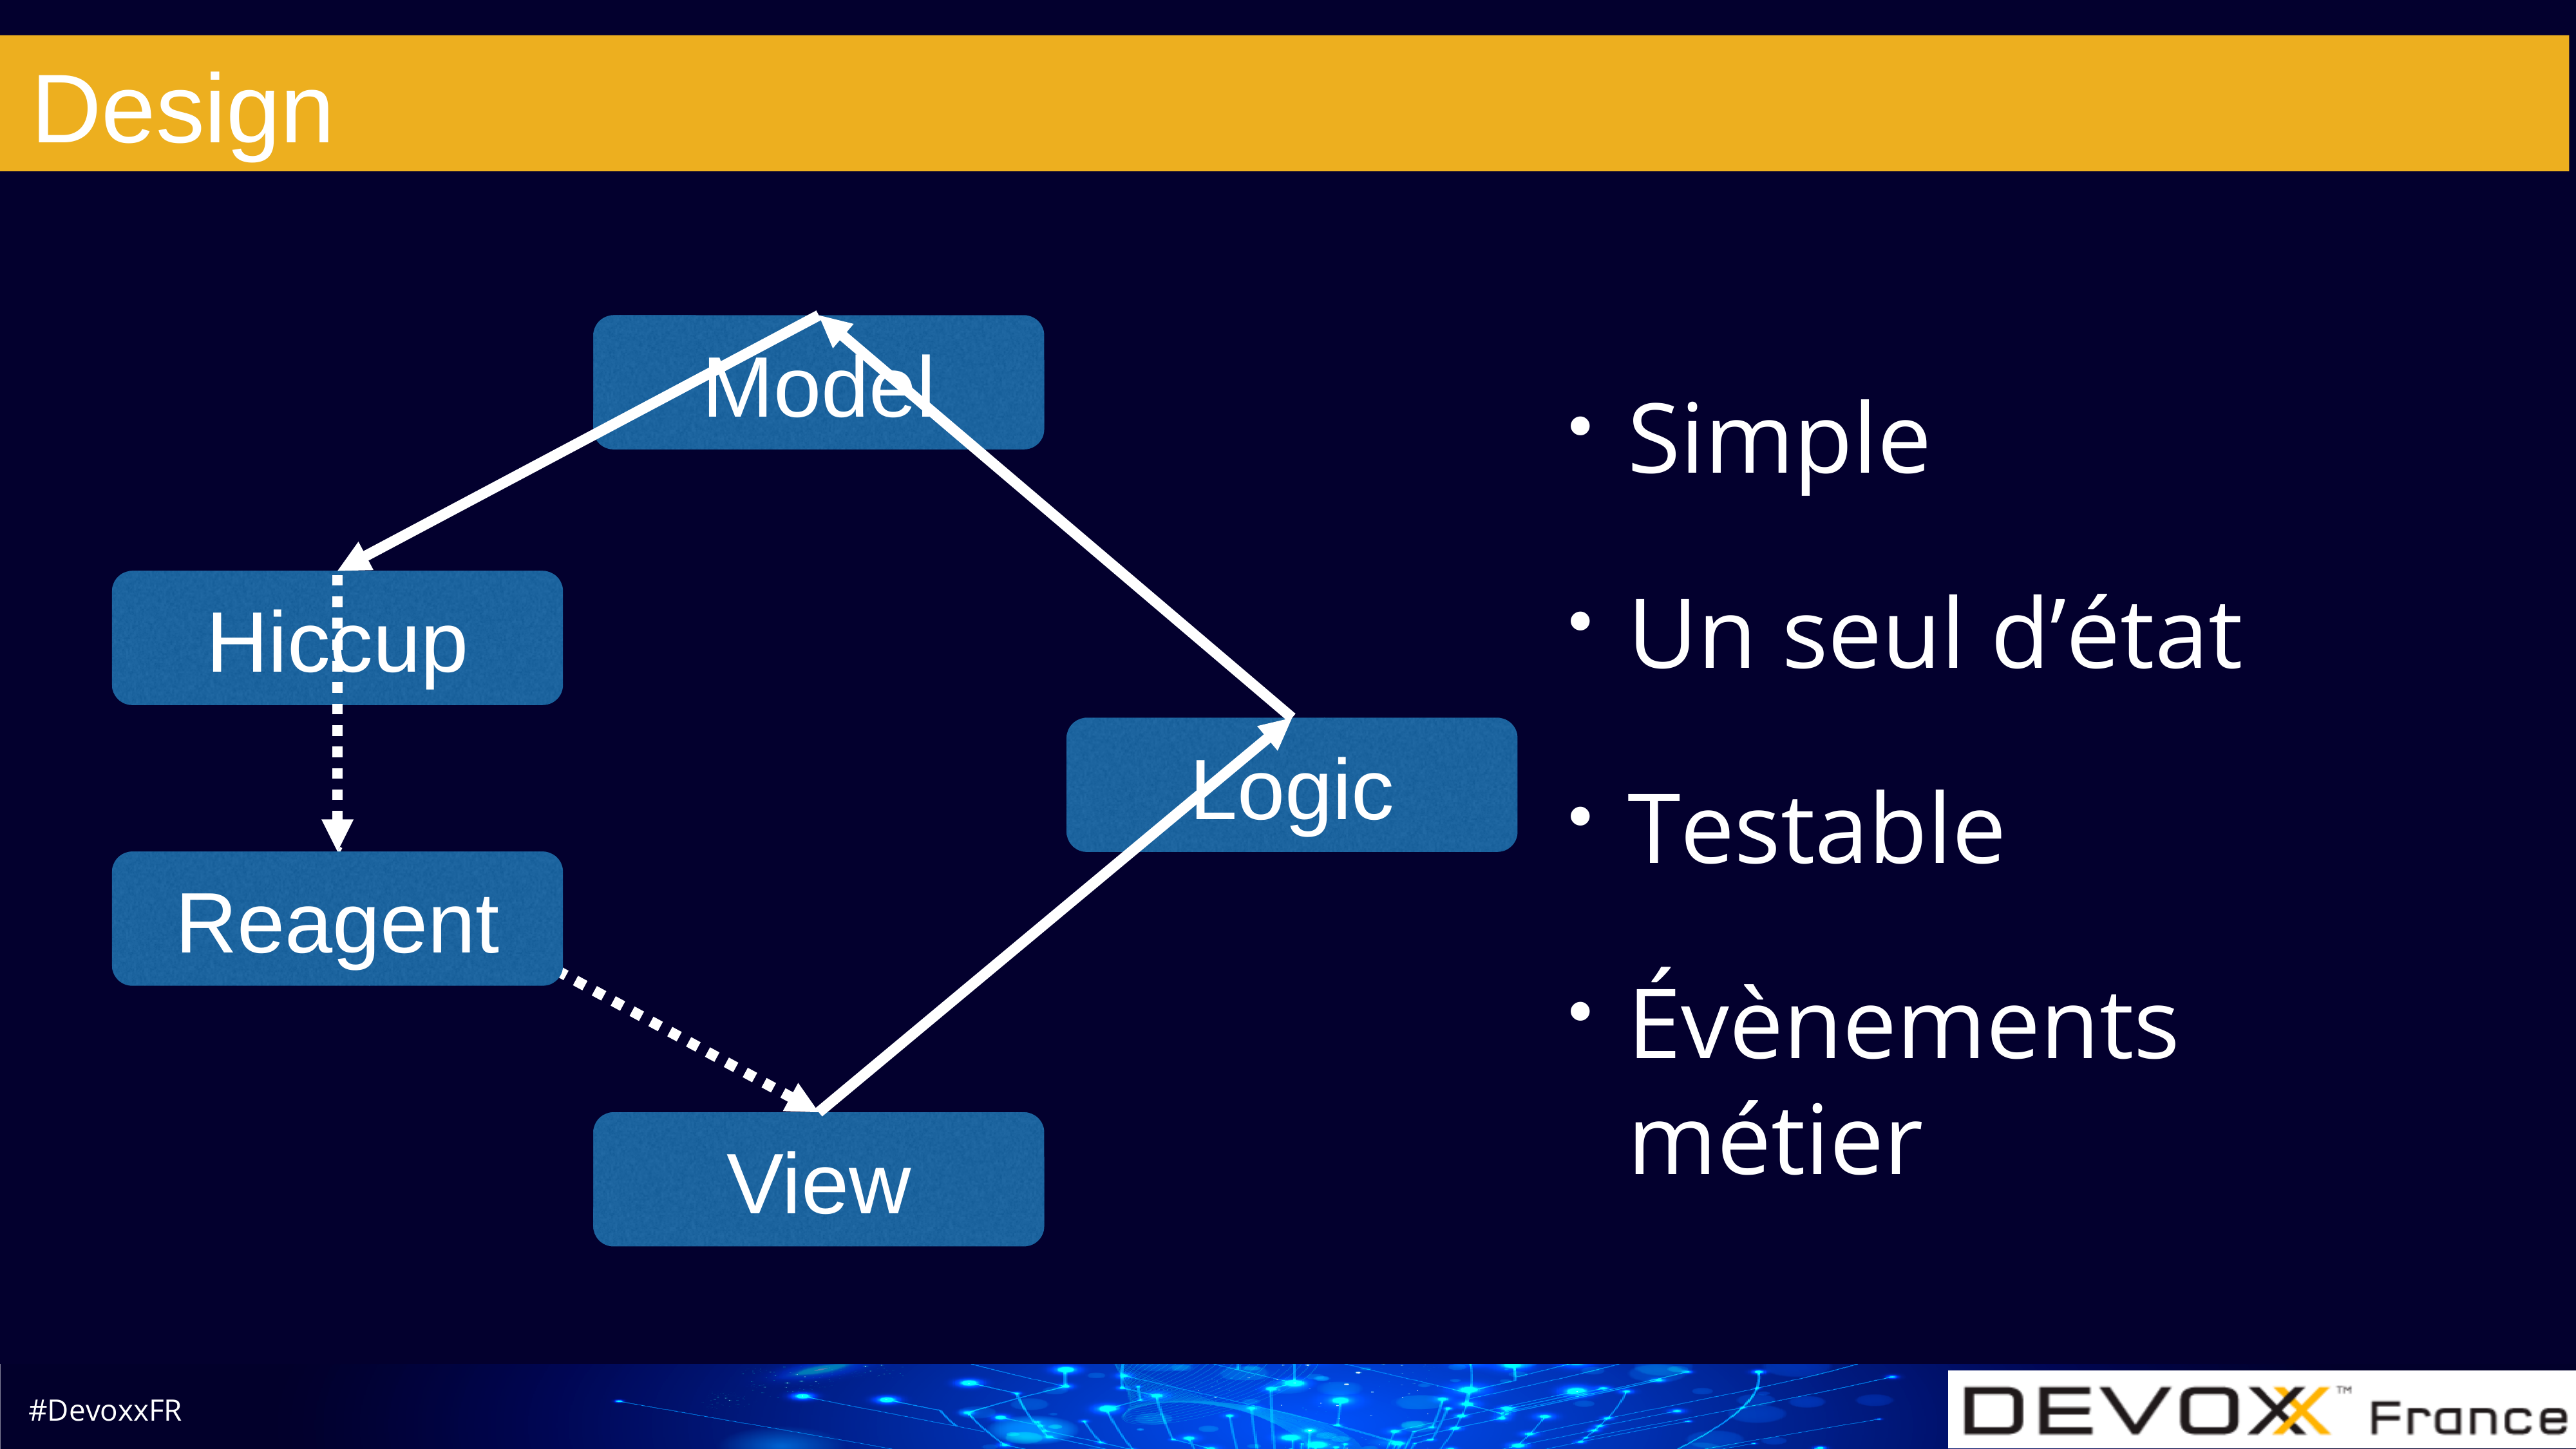

# Design
Model
Hiccup
Logic
Reagent
View
Simple
Un seul d’état
Testable
Évènements métier
29